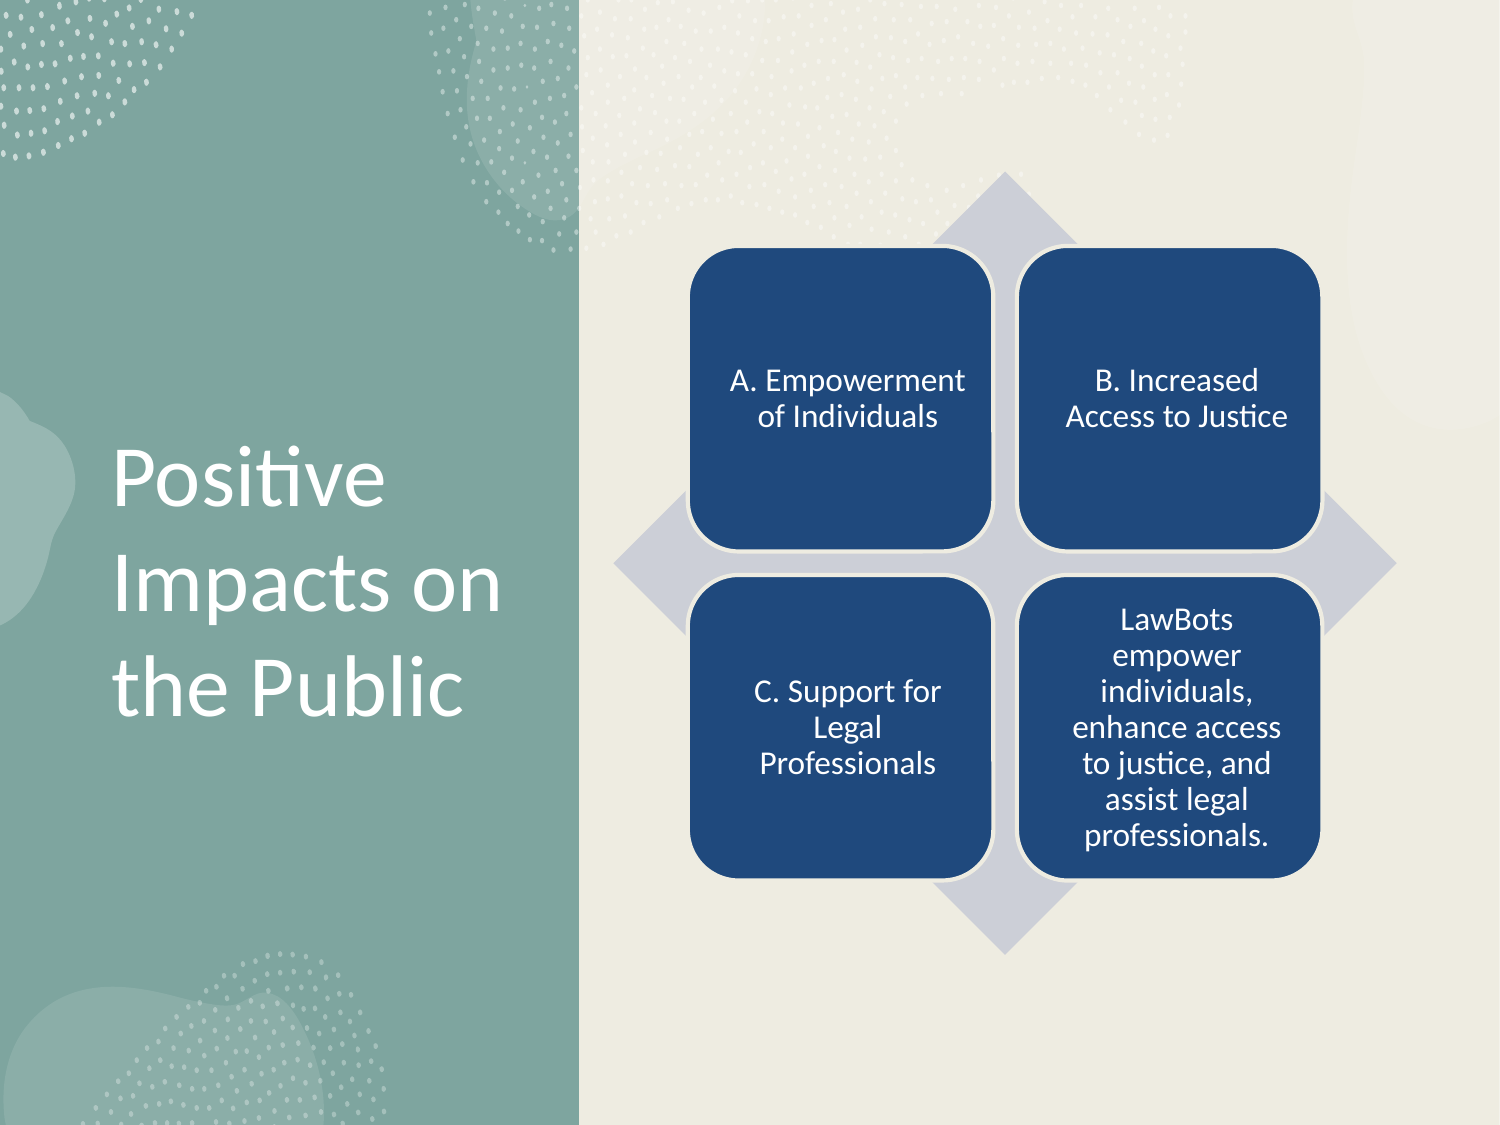

A. Empowerment of Individuals
B. Increased Access to Justice
C. Support for Legal Professionals
LawBots empower individuals, enhance access to justice, and assist legal professionals.
# Positive Impacts on the Public